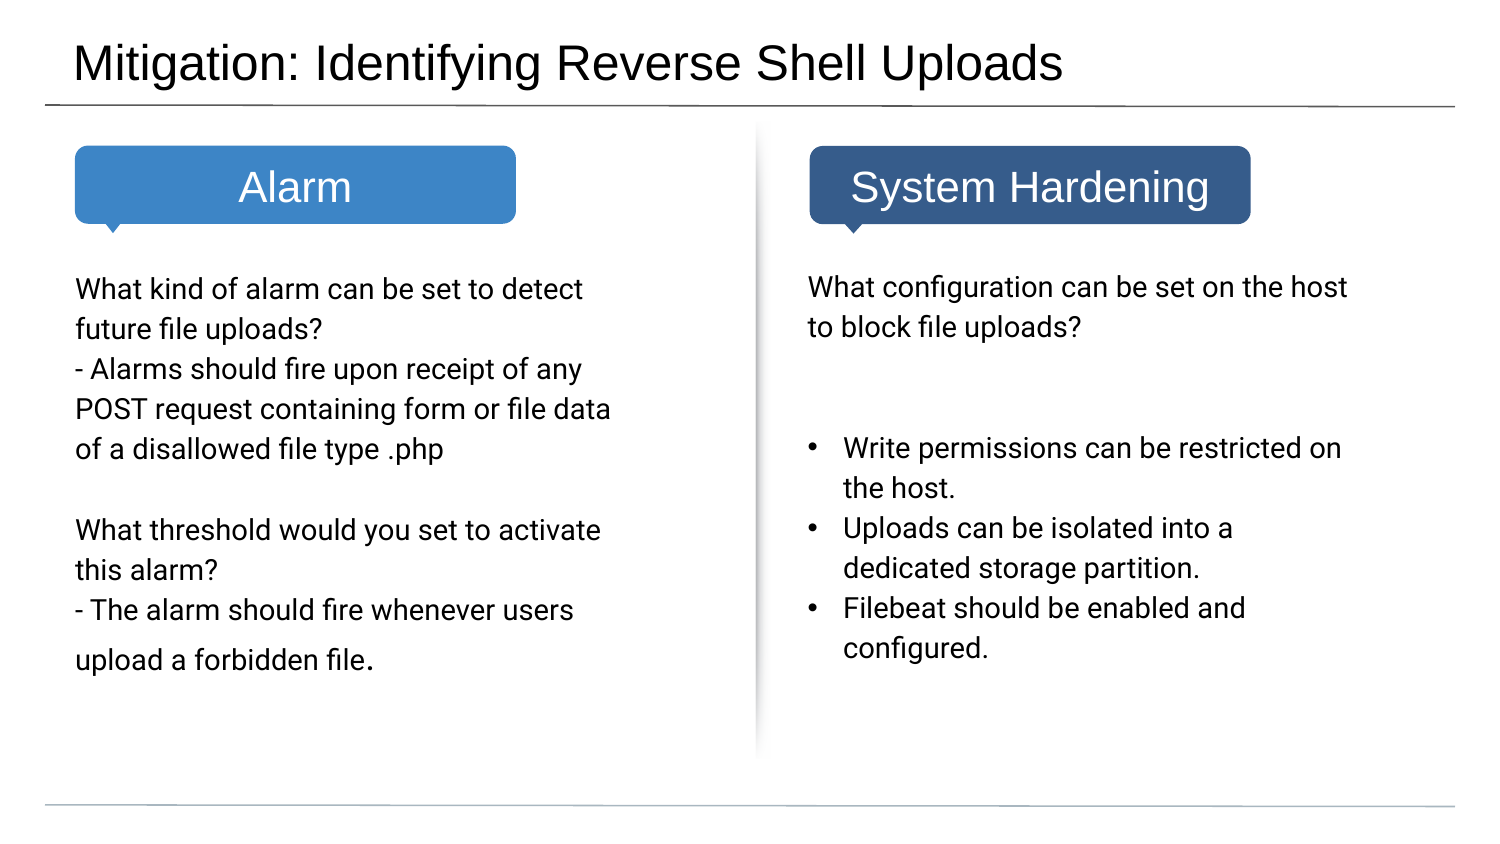

# Mitigation: Identifying Reverse Shell Uploads
What configuration can be set on the host to block file uploads?

Write permissions can be restricted on the host.
Uploads can be isolated into a dedicated storage partition.
Filebeat should be enabled and configured.

What kind of alarm can be set to detect future file uploads?
- Alarms should fire upon receipt of any POST request containing form or file data of a disallowed file type .php

What threshold would you set to activate this alarm?
- The alarm should fire whenever users upload a forbidden file.